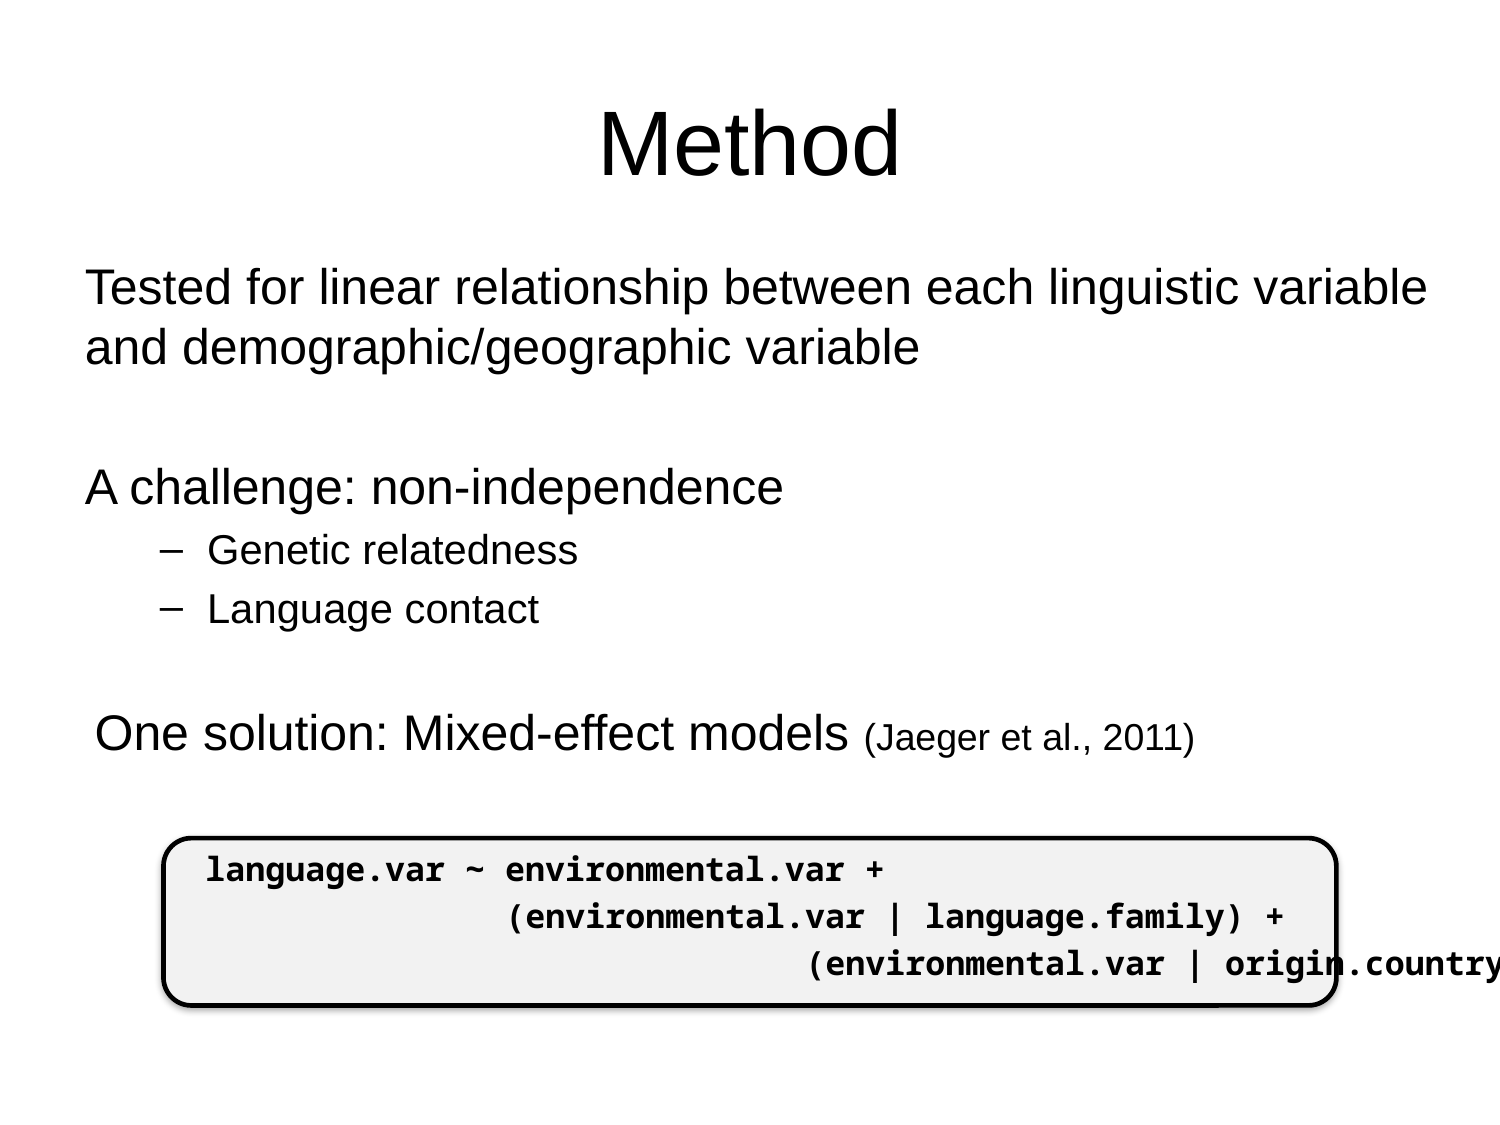

# Method
Tested for linear relationship between each linguistic variable and demographic/geographic variable

A challenge: non-independence
Genetic relatedness
Language contact

One solution: Mixed-effect models (Jaeger et al., 2011)

language.var ∼ environmental.var +
               (environmental.var | language.family) +
				(environmental.var | origin.country)